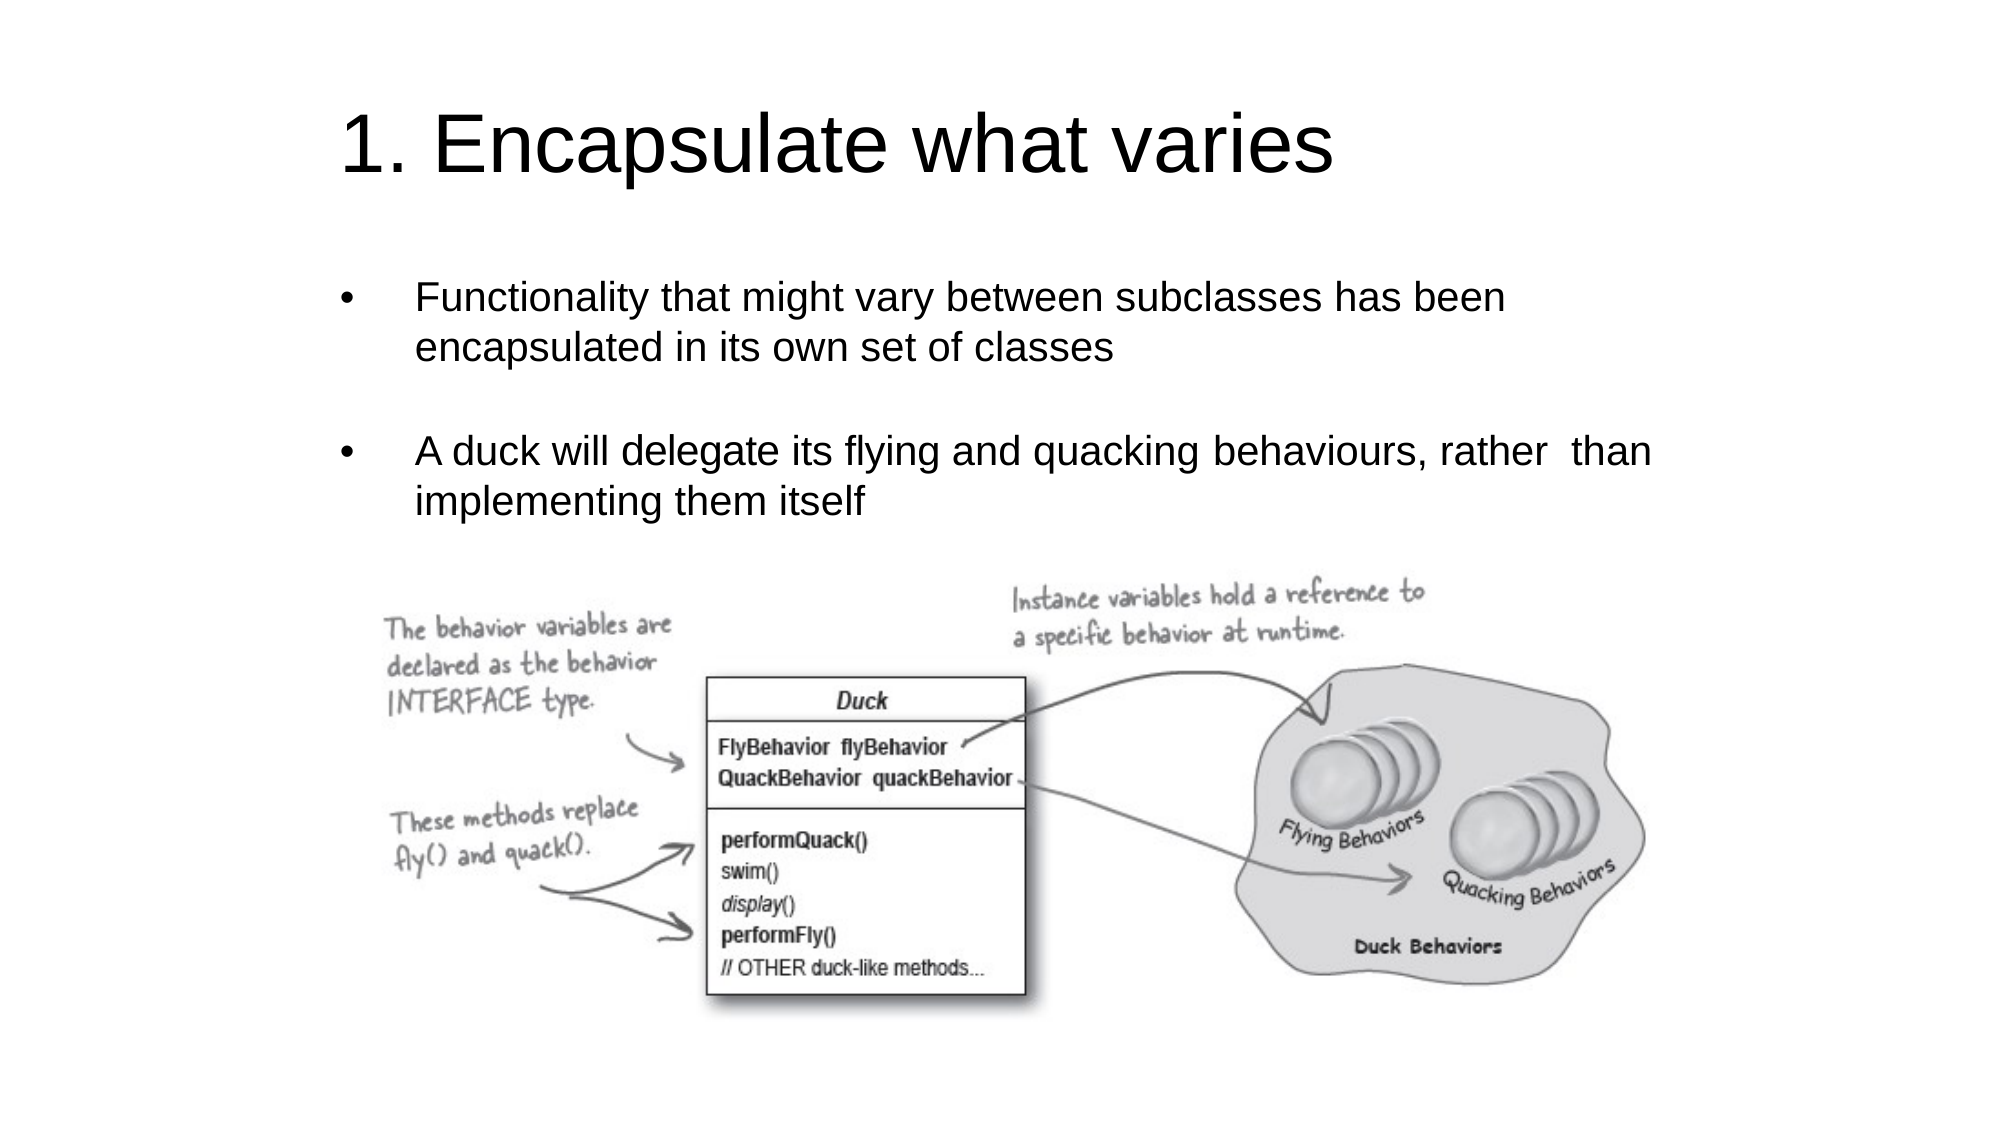

# 1. Encapsulate what varies
• 	Functionality that might vary between subclasses has been  encapsulated in its own set of classes

• 	A duck will delegate its flying and quacking behaviours, rather  than implementing them itself